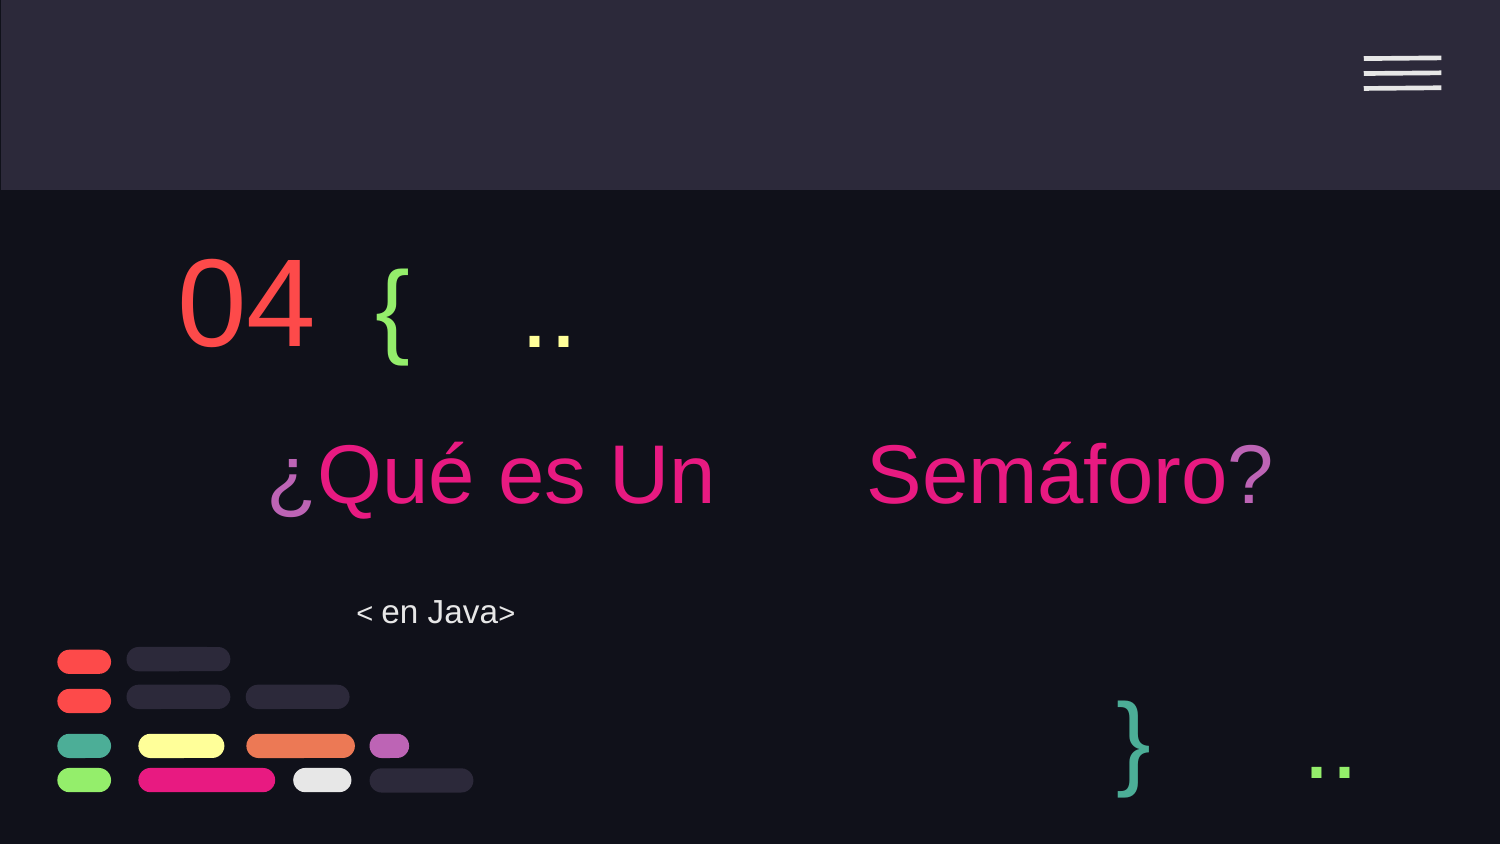

04
{
..
# ¿Qué es Un 	Semáforo?
< en Java>

}
..